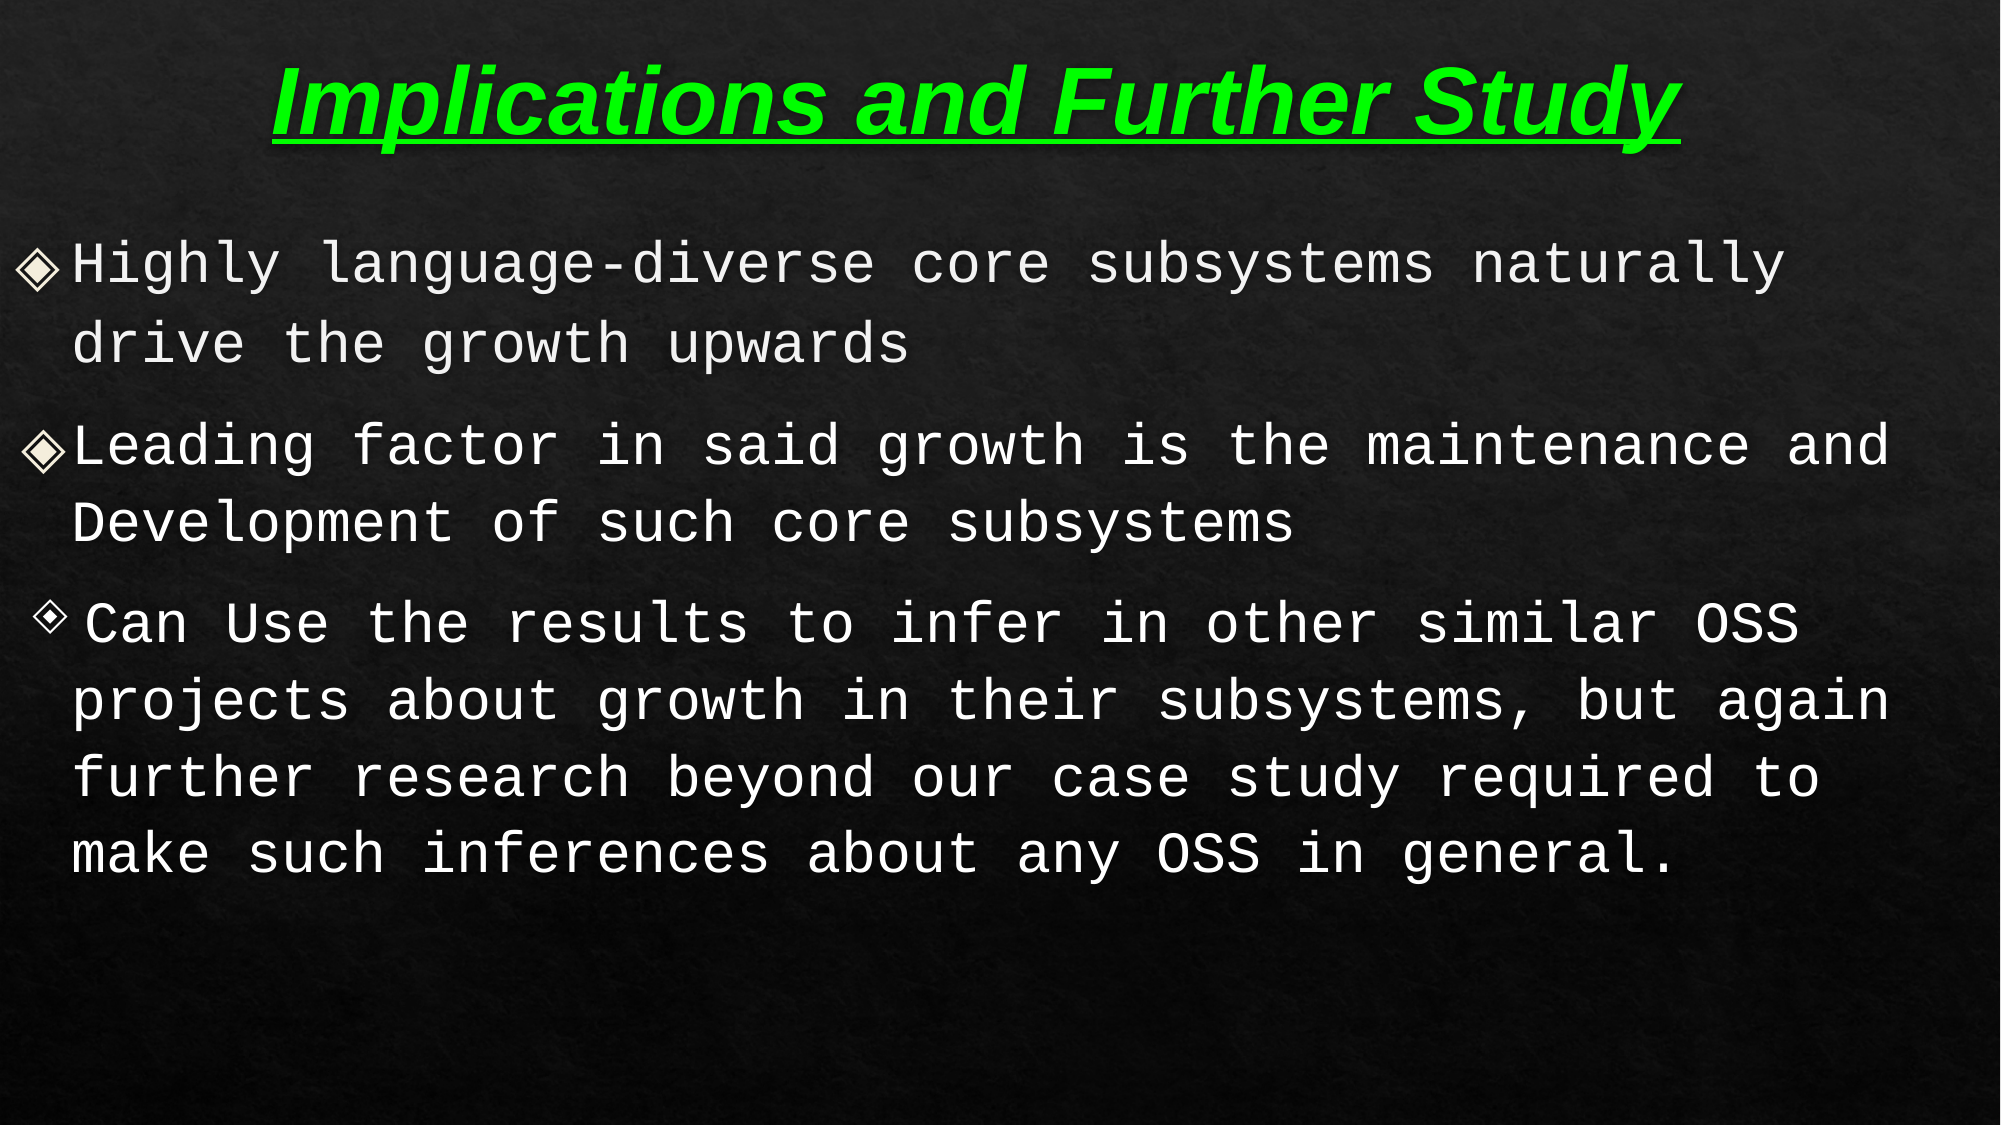

# Implications and Further Study
Highly language-diverse core subsystems naturally drive the growth upwards
Leading factor in said growth is the maintenance and Development of such core subsystems
Can Use the results to infer in other similar OSS projects about growth in their subsystems, but again further research beyond our case study required to make such inferences about any OSS in general.